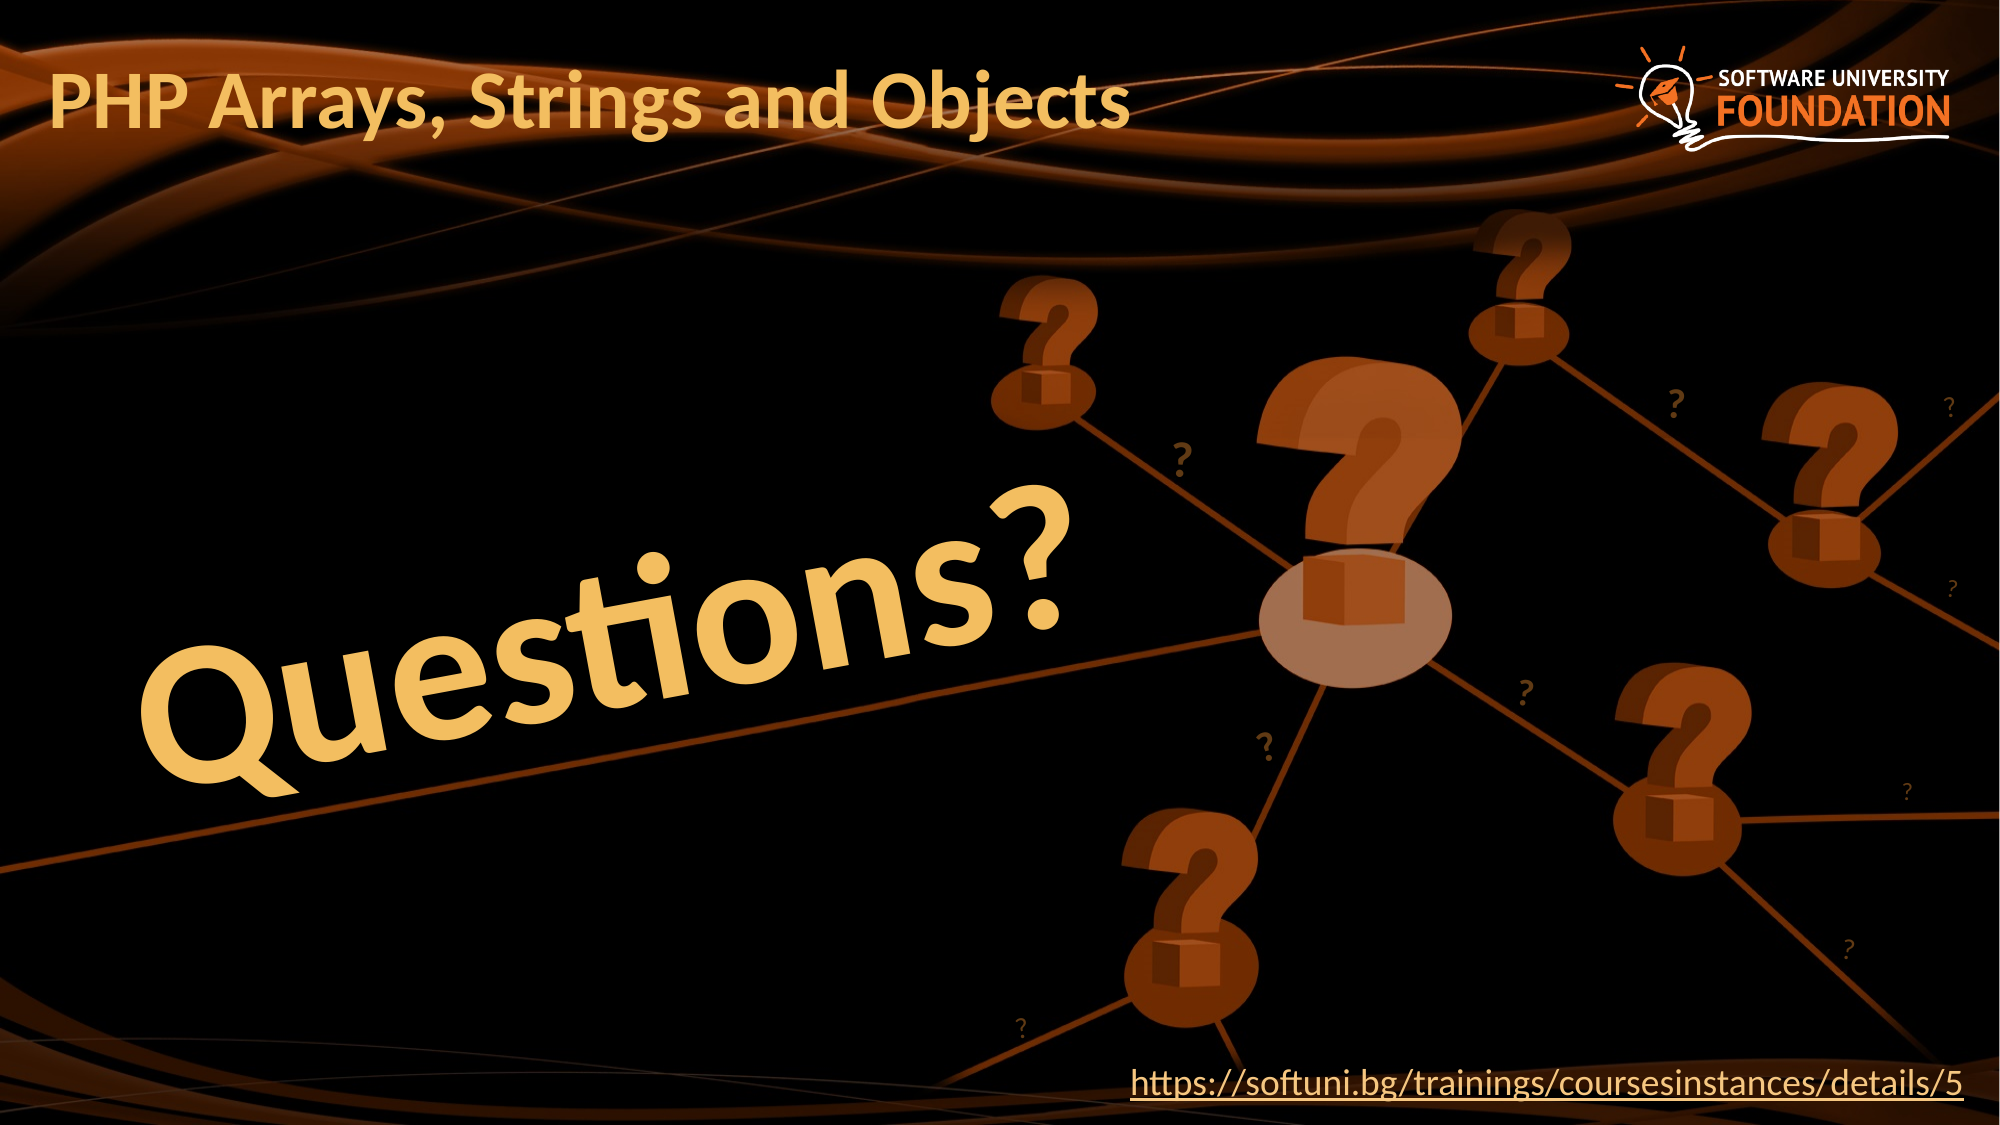

# PHP Arrays, Strings and Objects
https://softuni.bg/trainings/coursesinstances/details/5